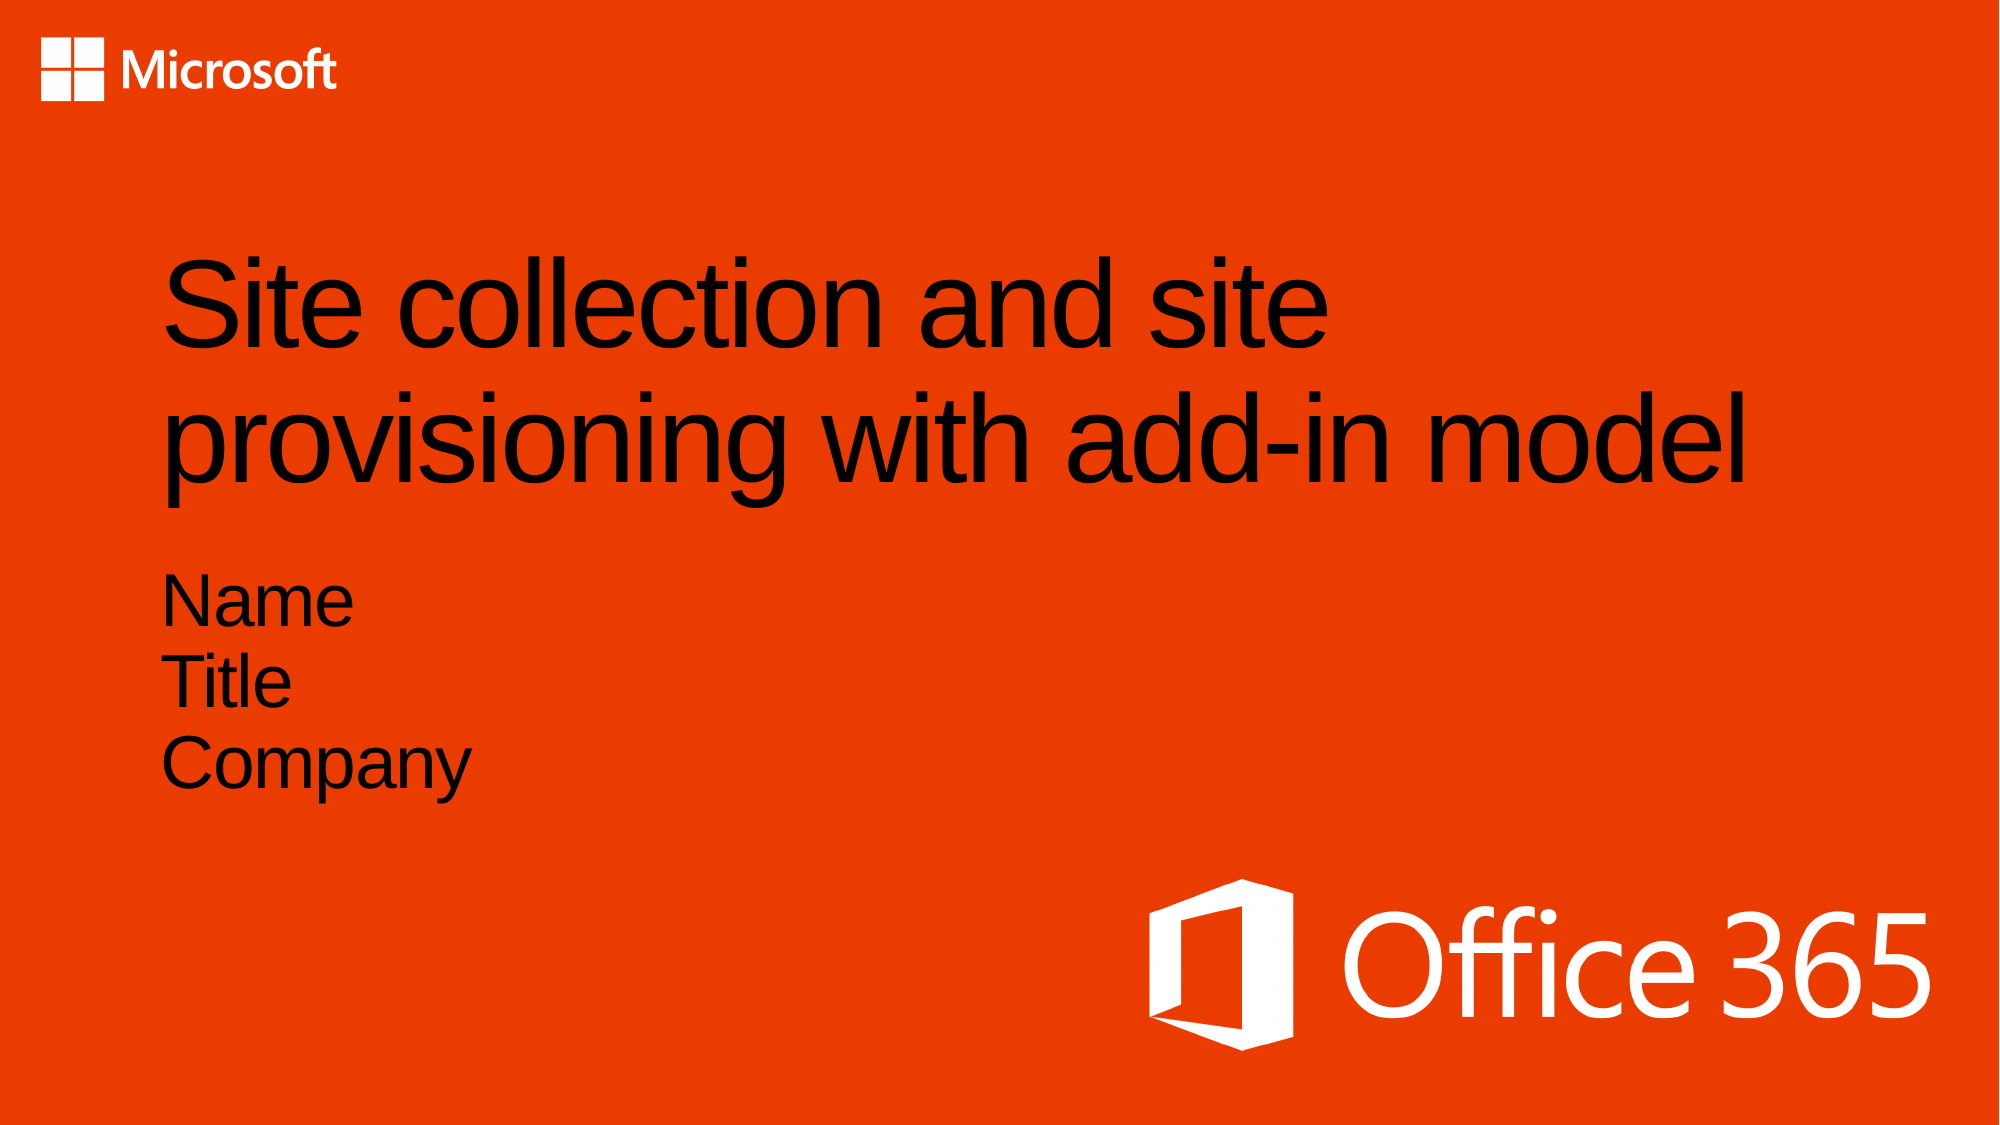

# Site collection and site  provisioning with add-in model
Name
Title
Company